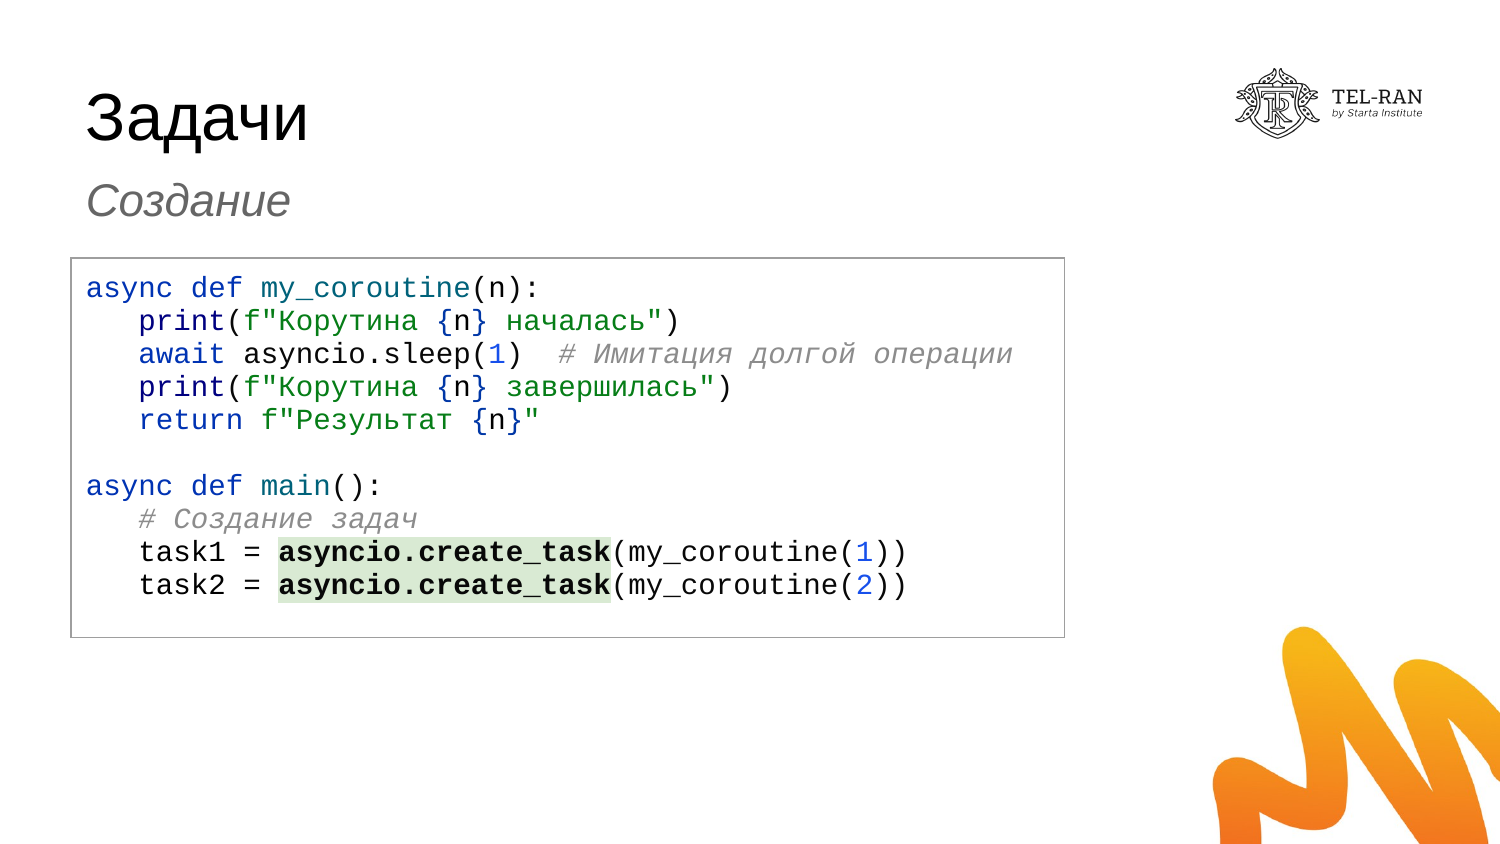

# Задачи
Создание
| async def my\_coroutine(n): print(f"Корутина {n} началась") await asyncio.sleep(1) # Имитация долгой операции print(f"Корутина {n} завершилась") return f"Результат {n}" async def main(): # Создание задач task1 = asyncio.create\_task(my\_coroutine(1)) task2 = asyncio.create\_task(my\_coroutine(2)) |
| --- |